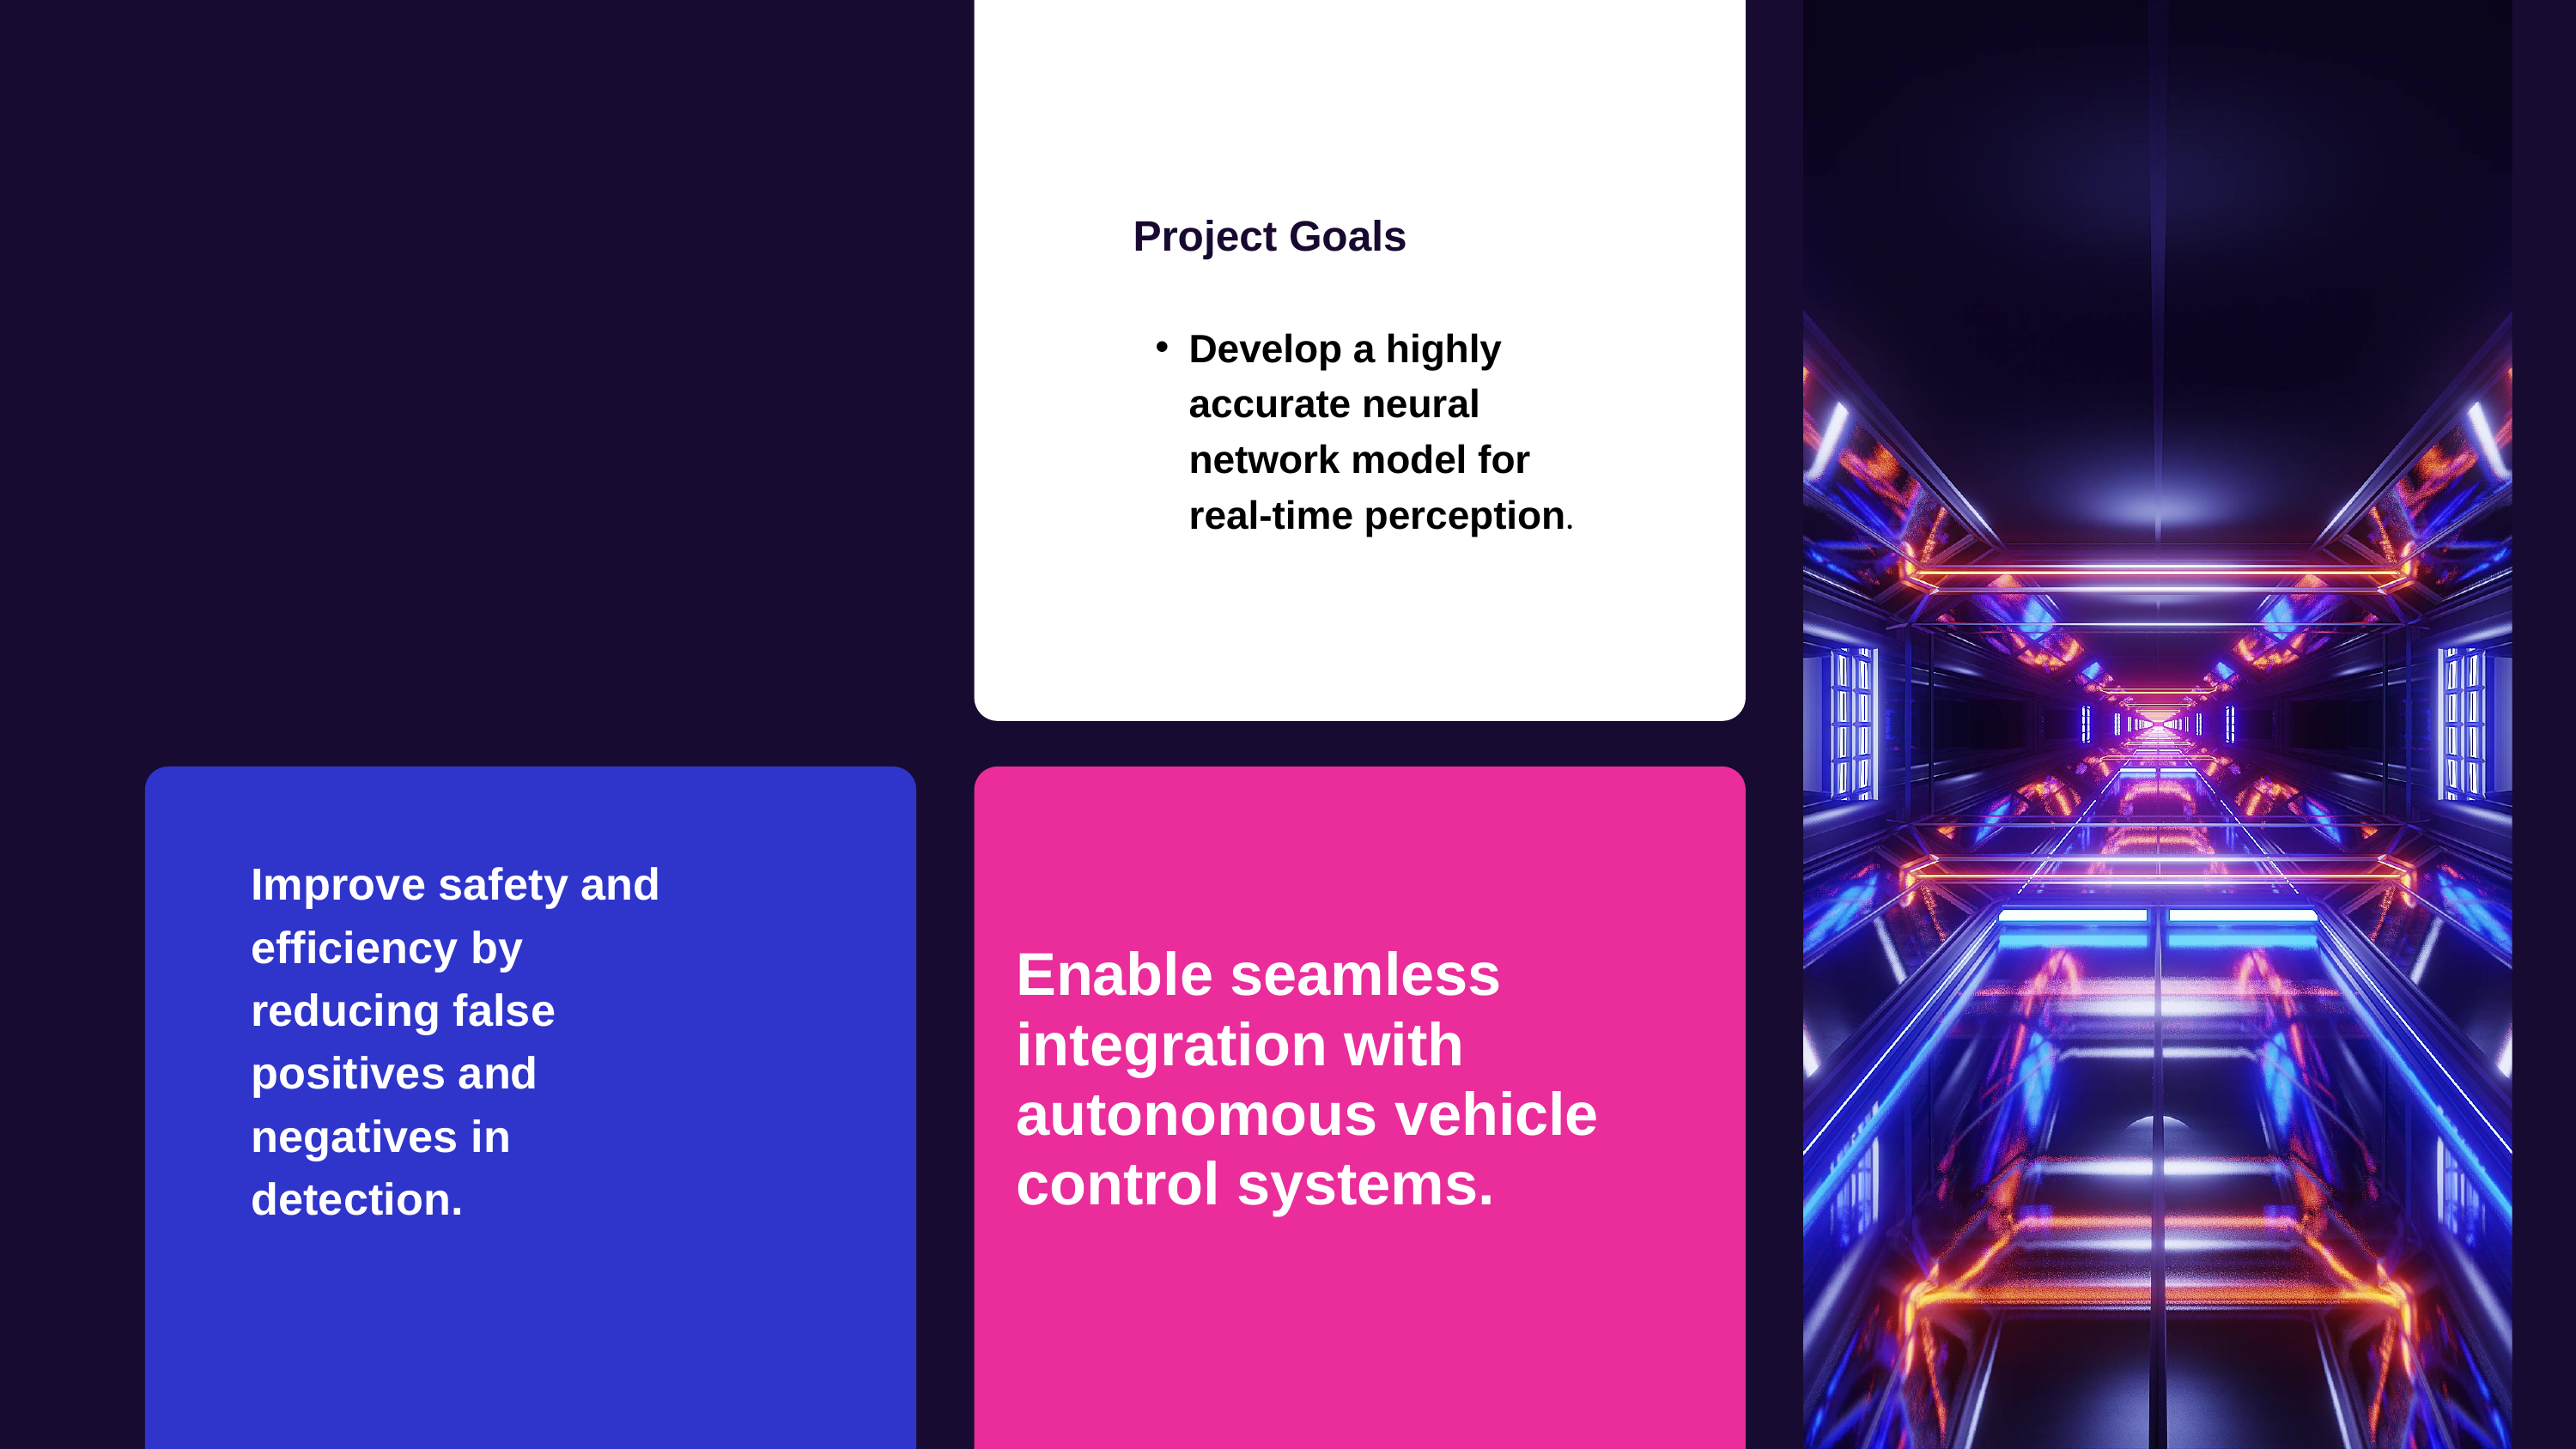

Project Goals
Develop a highly accurate neural network model for real-time perception.

Improve safety and efficiency by reducing false positives and negatives in detection.
Enable seamless integration with autonomous vehicle control systems.